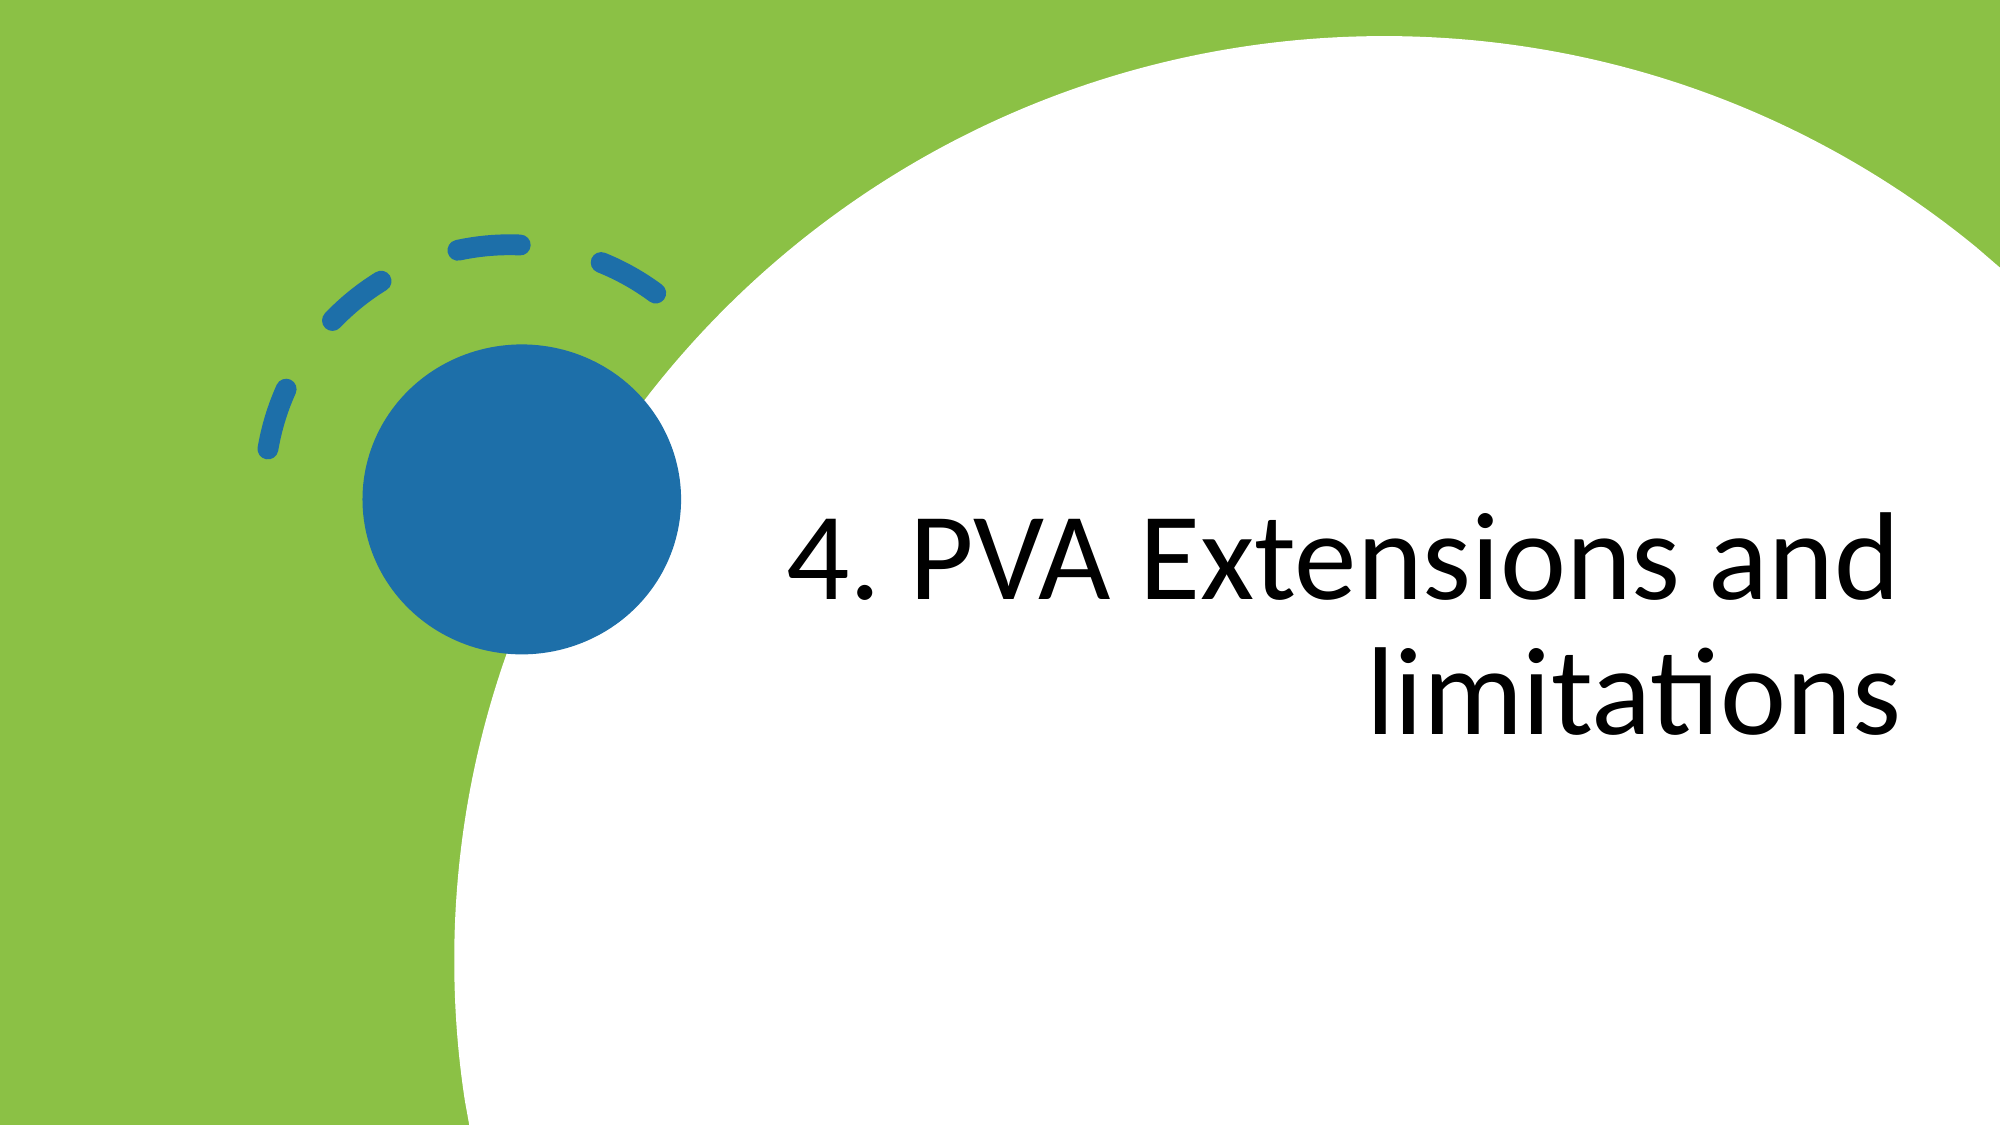

# 4. PVA Extensions and limitations

63